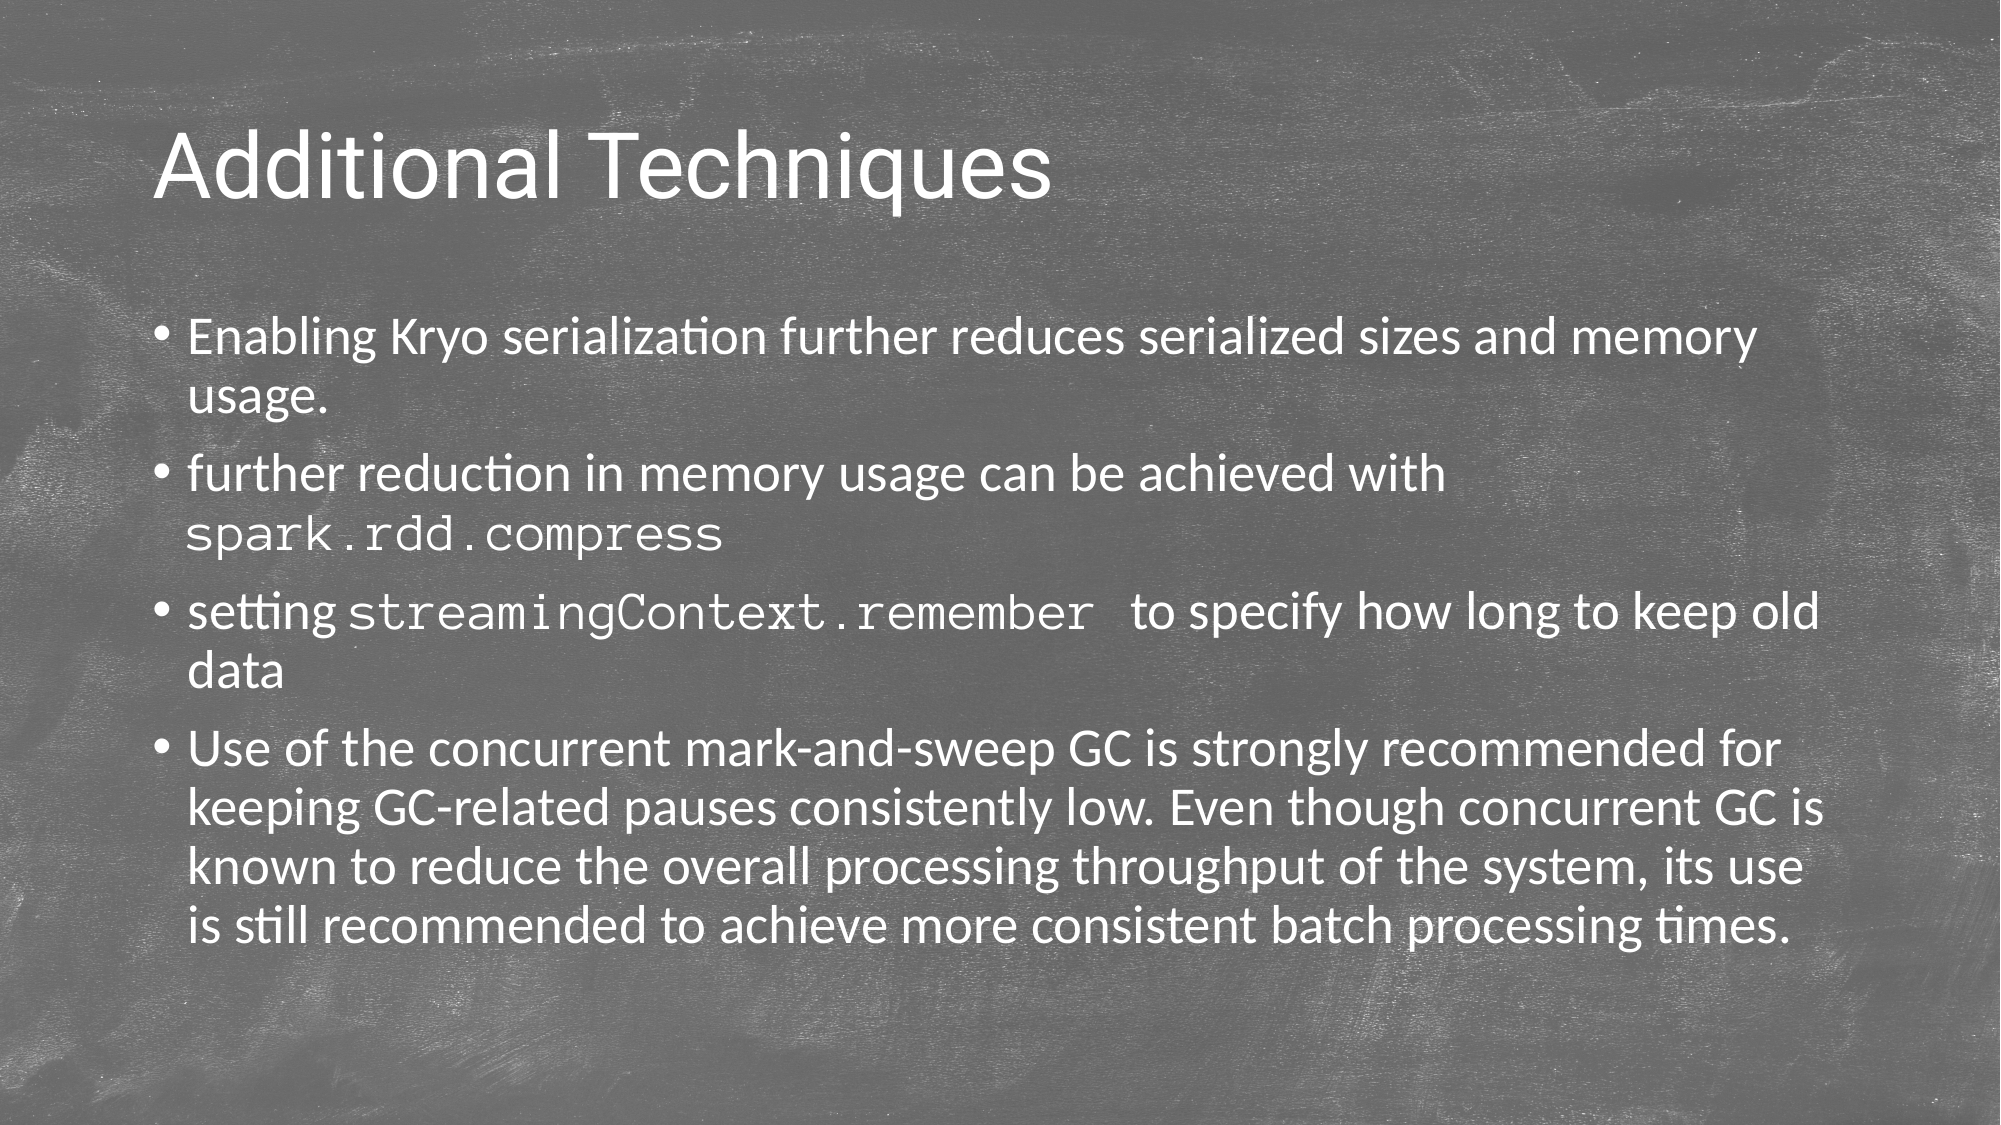

# Additional Techniques
Enabling Kryo serialization further reduces serialized sizes and memory usage.
further reduction in memory usage can be achieved with spark.rdd.compress
setting streamingContext.remember to specify how long to keep old data
Use of the concurrent mark-and-sweep GC is strongly recommended for keeping GC-related pauses consistently low. Even though concurrent GC is known to reduce the overall processing throughput of the system, its use is still recommended to achieve more consistent batch processing times.